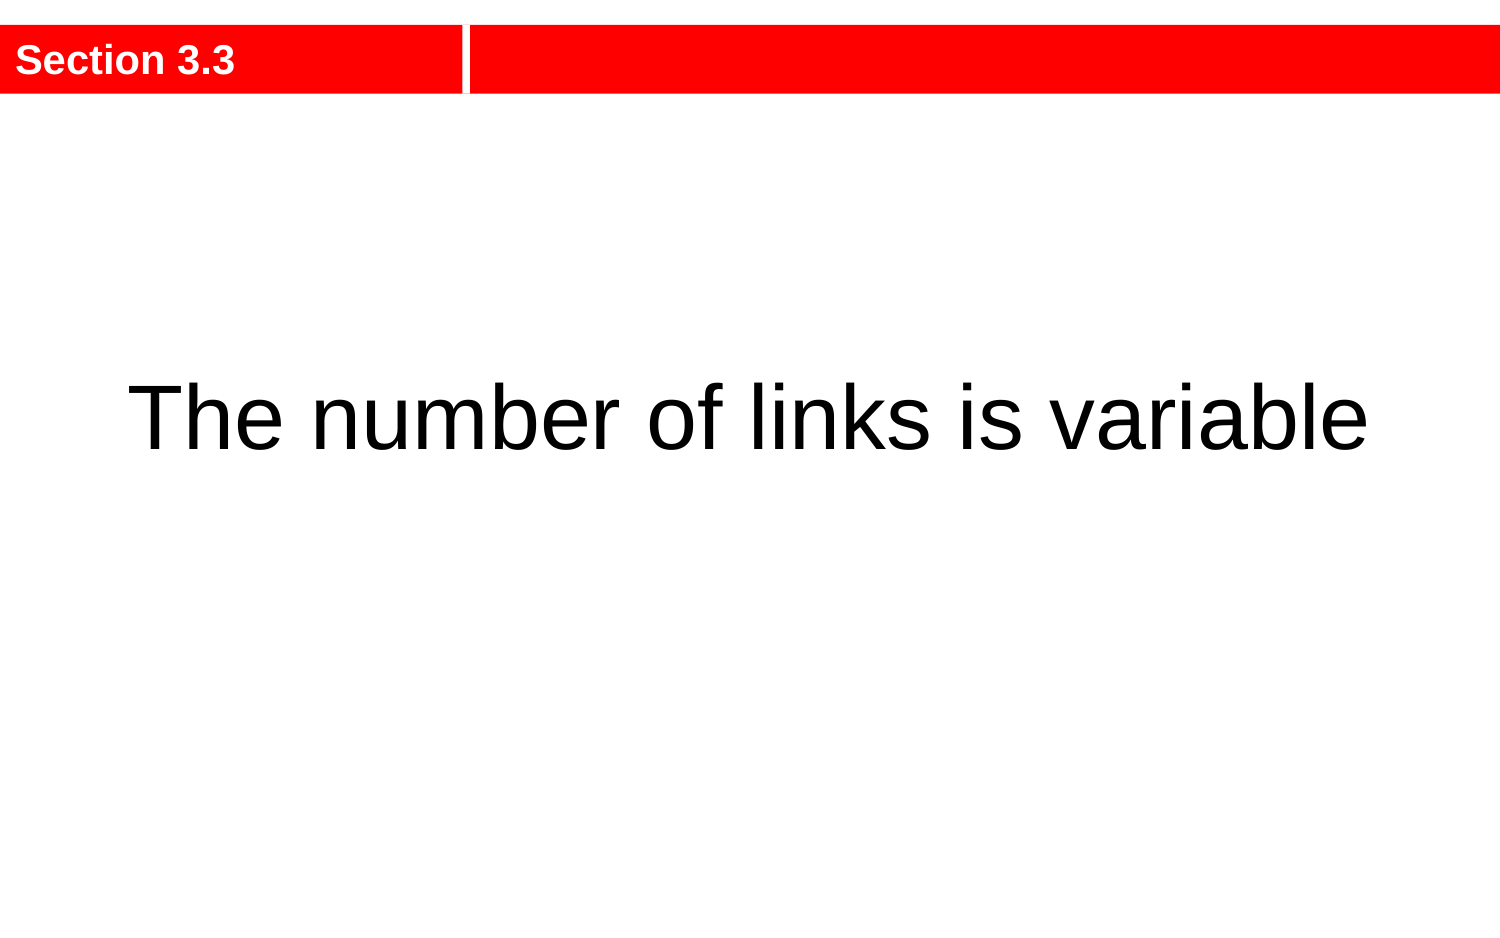

Section 3.3

The number of links is variable